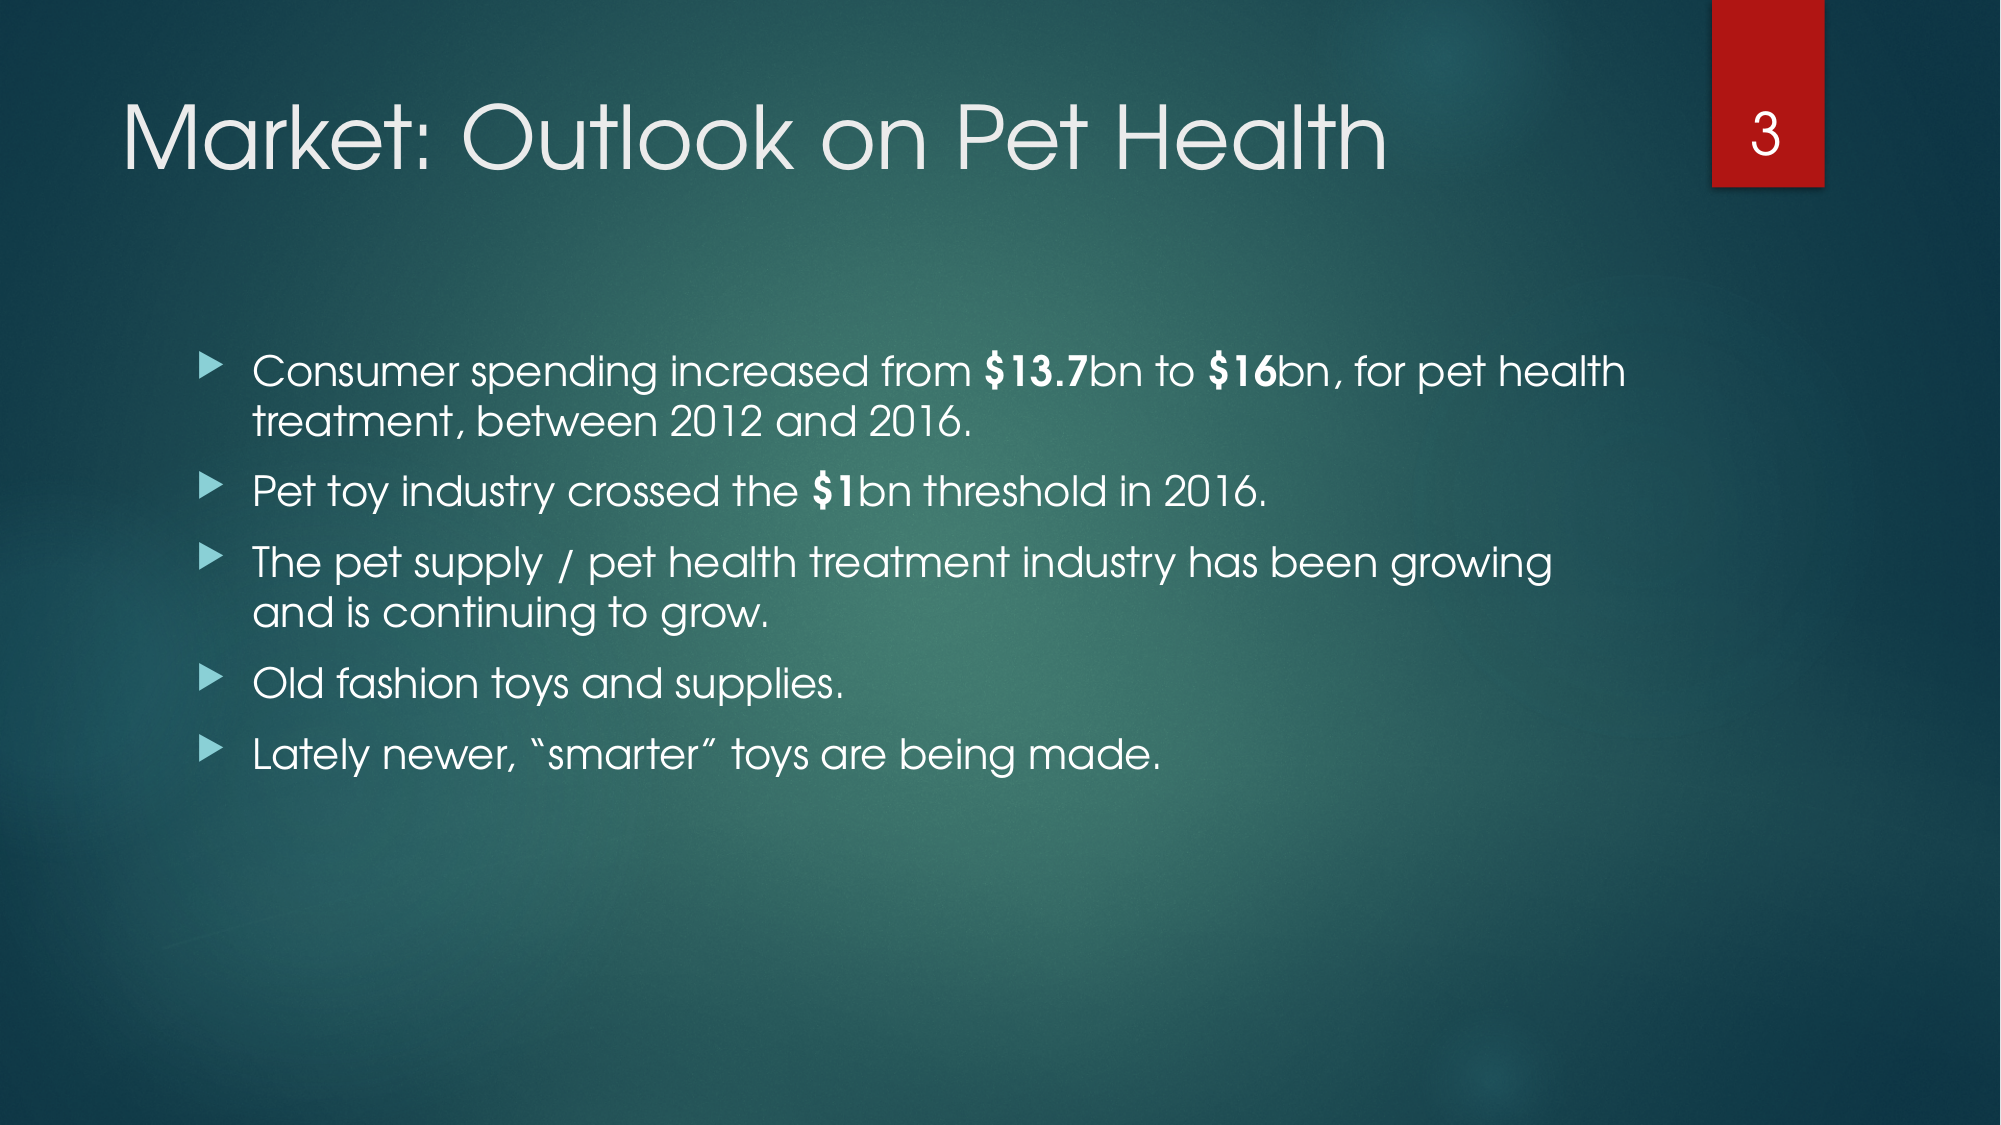

3
# Market: Outlook on Pet Health
Consumer spending increased from $13.7bn to $16bn, for pet health treatment, between 2012 and 2016.
Pet toy industry crossed the $1bn threshold in 2016.
The pet supply / pet health treatment industry has been growing and is continuing to grow.
Old fashion toys and supplies.
Lately newer, “smarter” toys are being made.